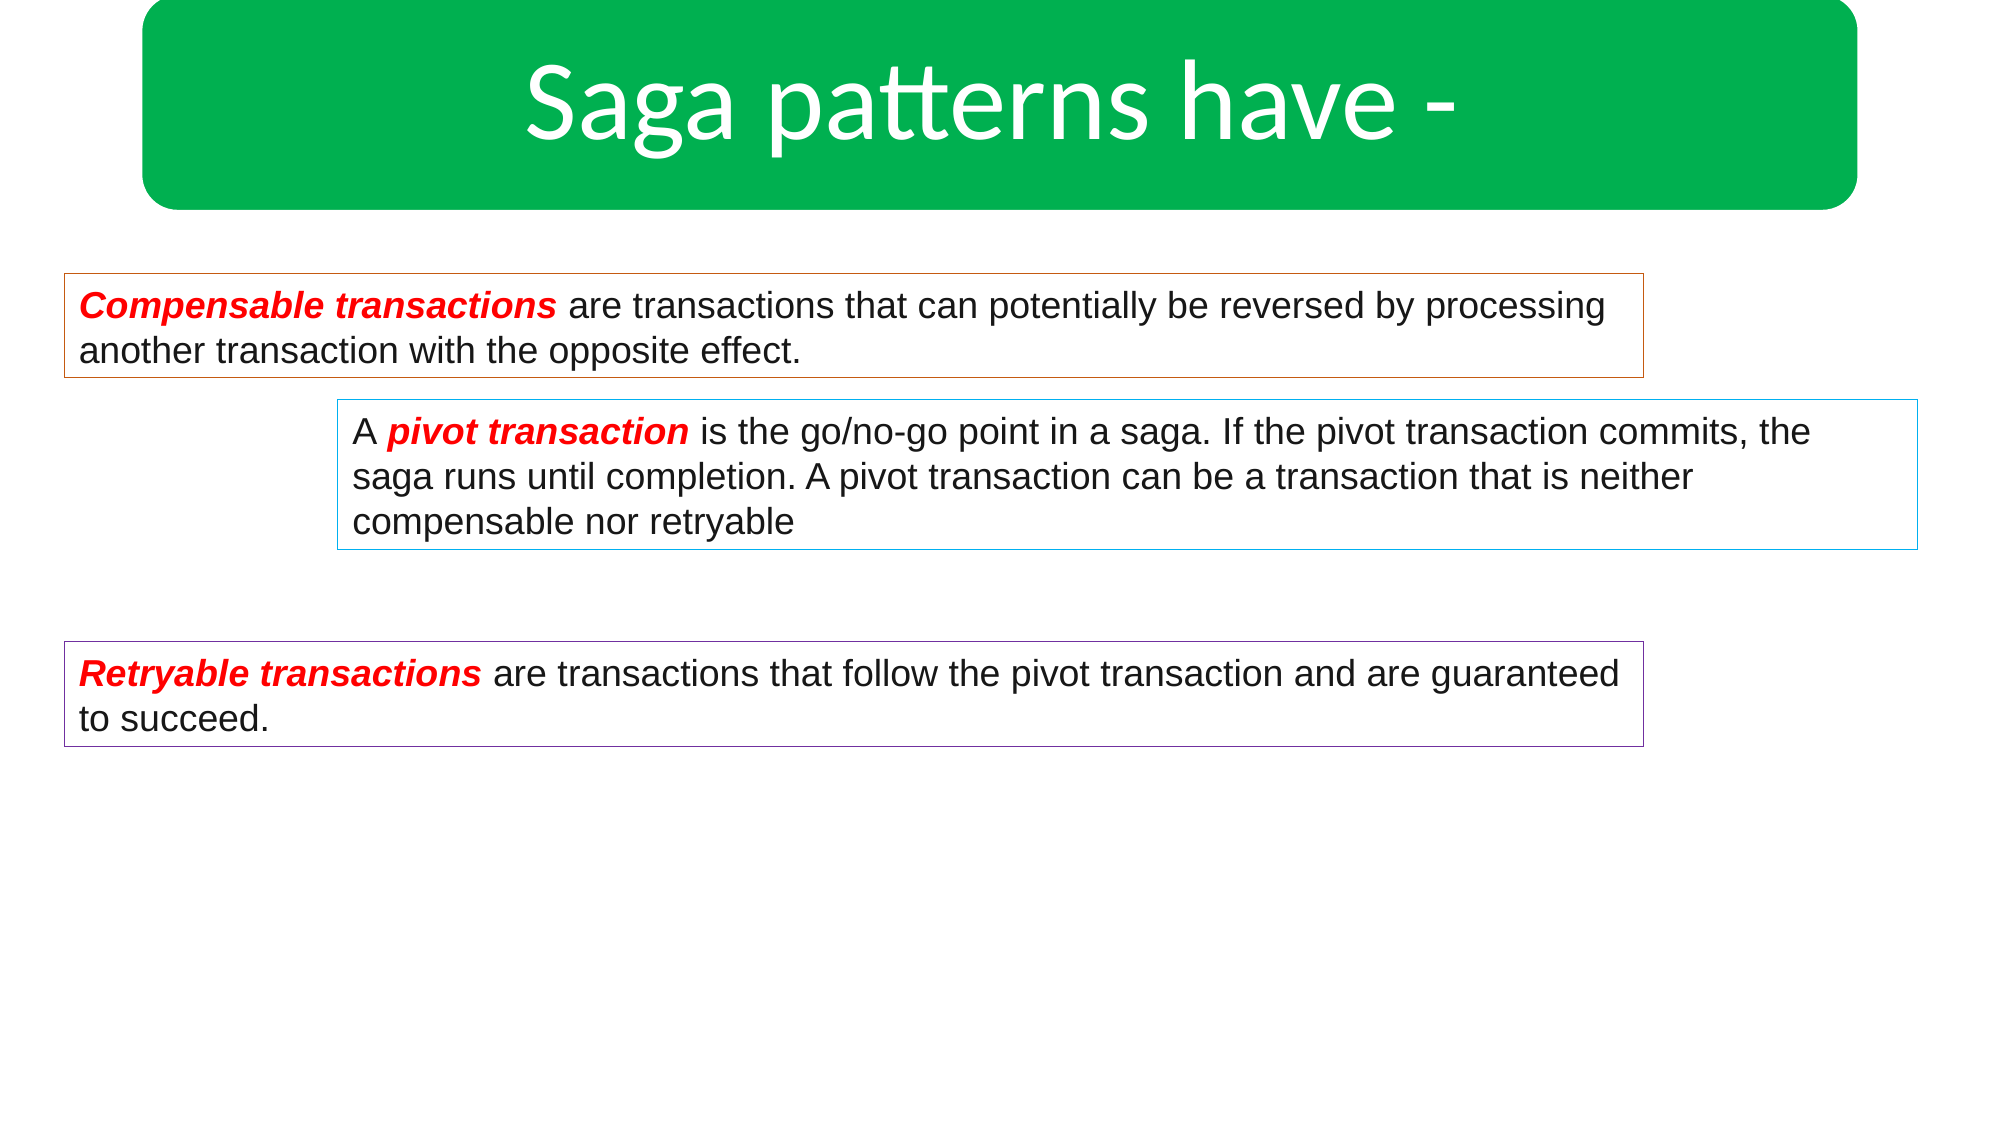

Saga patterns have -
Compensable transactions are transactions that can potentially be reversed by processing another transaction with the opposite effect.
A pivot transaction is the go/no-go point in a saga. If the pivot transaction commits, the saga runs until completion. A pivot transaction can be a transaction that is neither compensable nor retryable
Retryable transactions are transactions that follow the pivot transaction and are guaranteed to succeed.